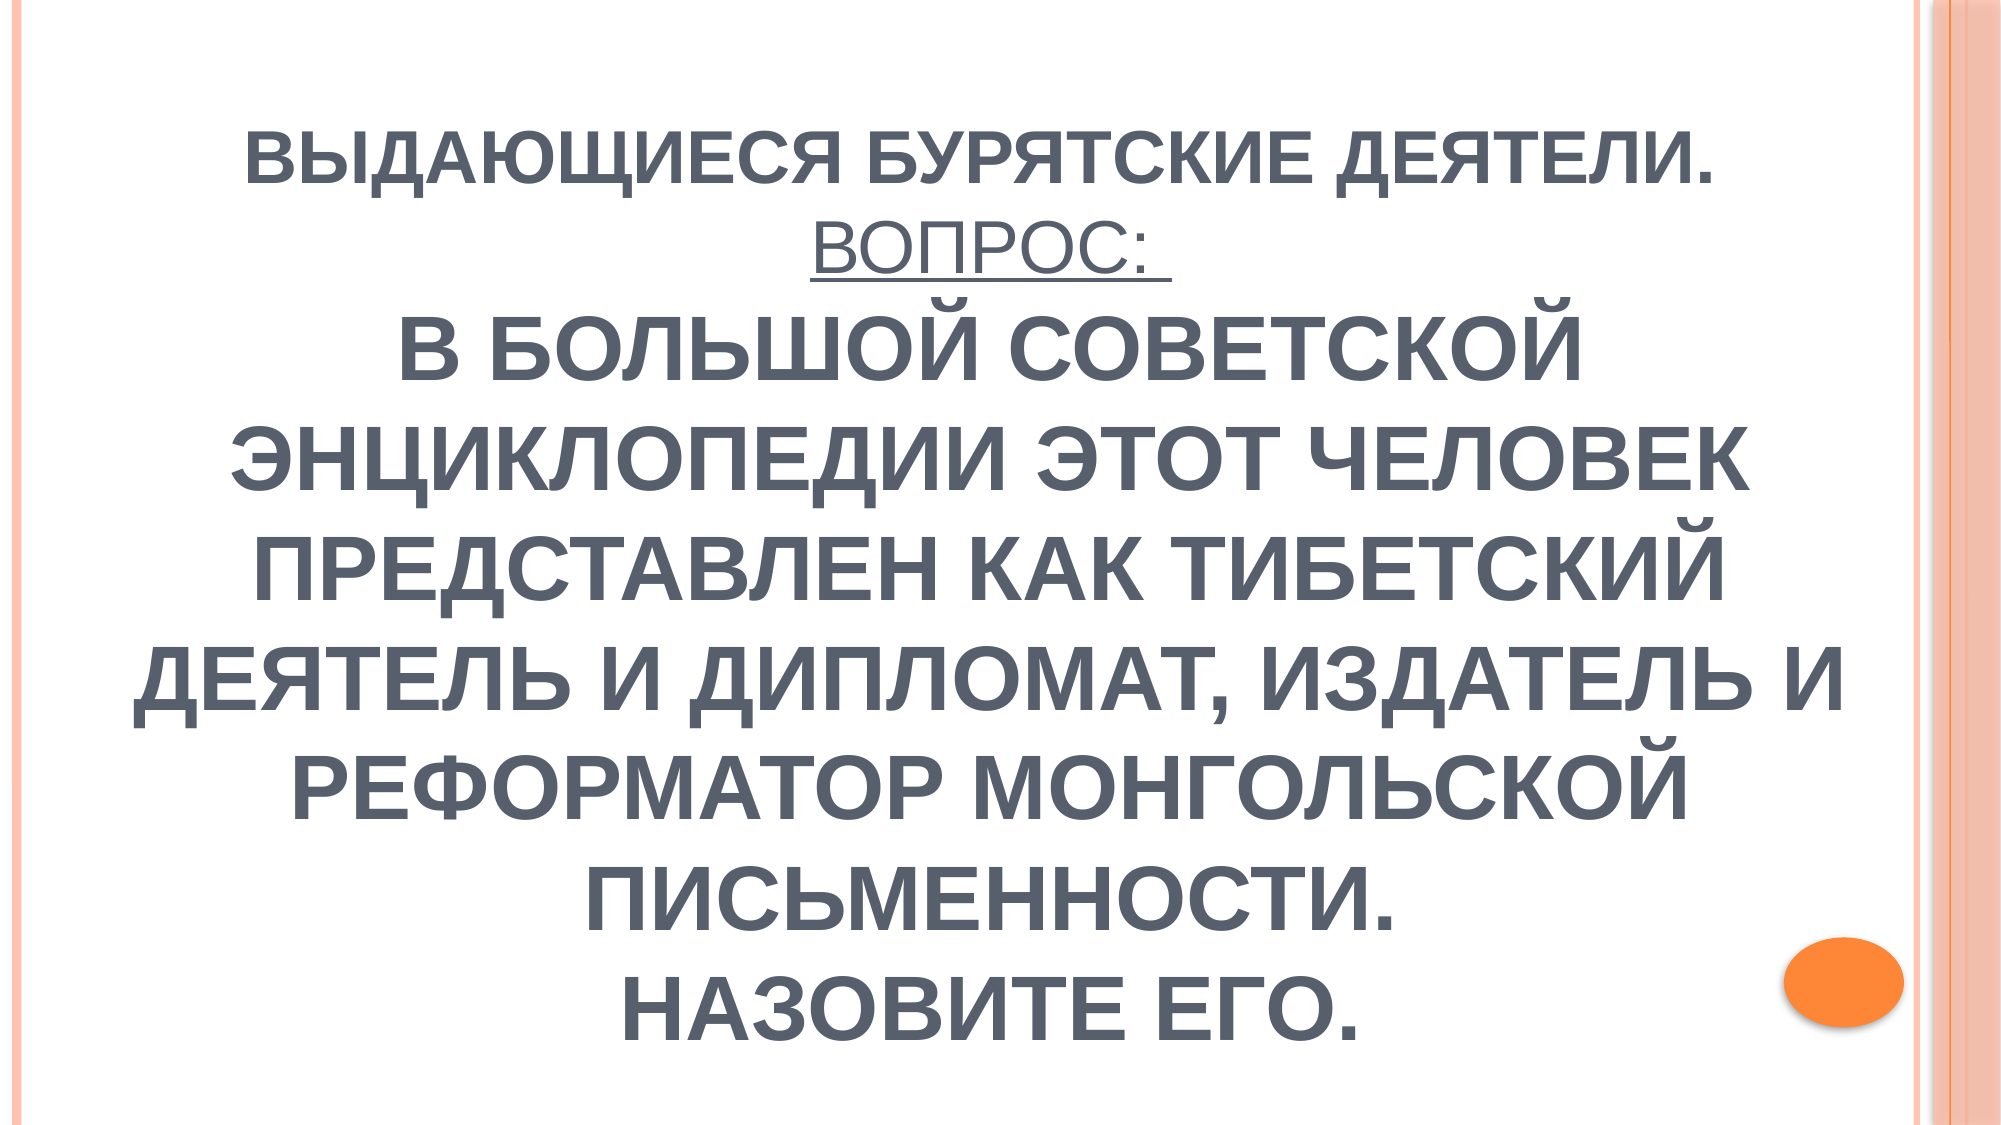

# Выдающиеся бурятские деятели. Вопрос: В Большой Советской энциклопедии этот человек представлен как тибетский деятель и дипломат, издатель и реформатор монгольской письменности. Назовите его.